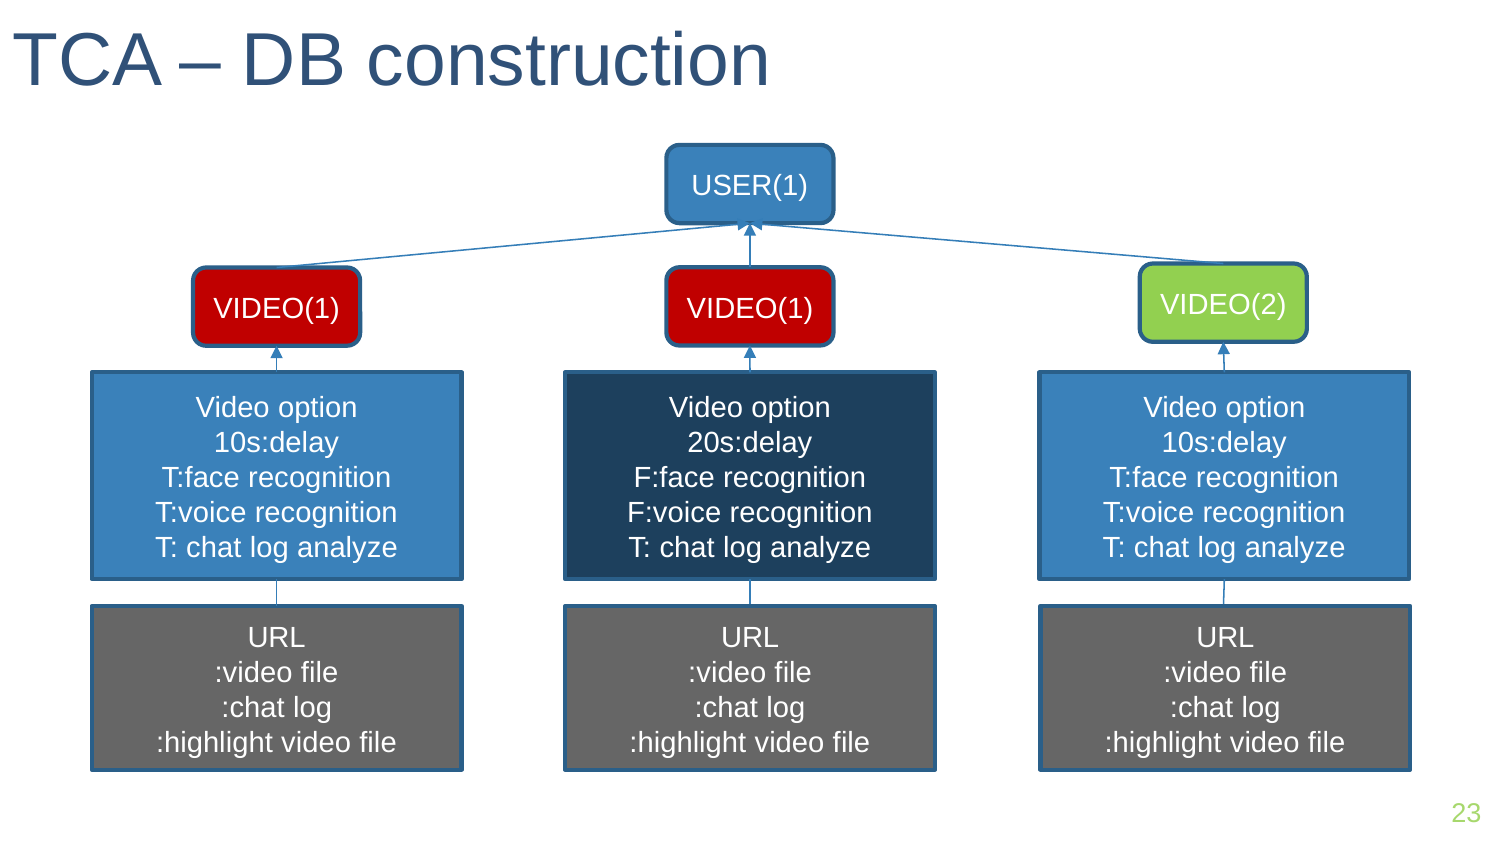

TCA – DB construction
USER(1)
VIDEO(2)
VIDEO(1)
VIDEO(1)
Video option
10s:delay
T:face recognition
T:voice recognition
T: chat log analyze
Video option
20s:delay
F:face recognition
F:voice recognition
T: chat log analyze
Video option
10s:delay
T:face recognition
T:voice recognition
T: chat log analyze
URL
:video file
:chat log
:highlight video file
URL
:video file
:chat log
:highlight video file
URL
:video file
:chat log
:highlight video file
23